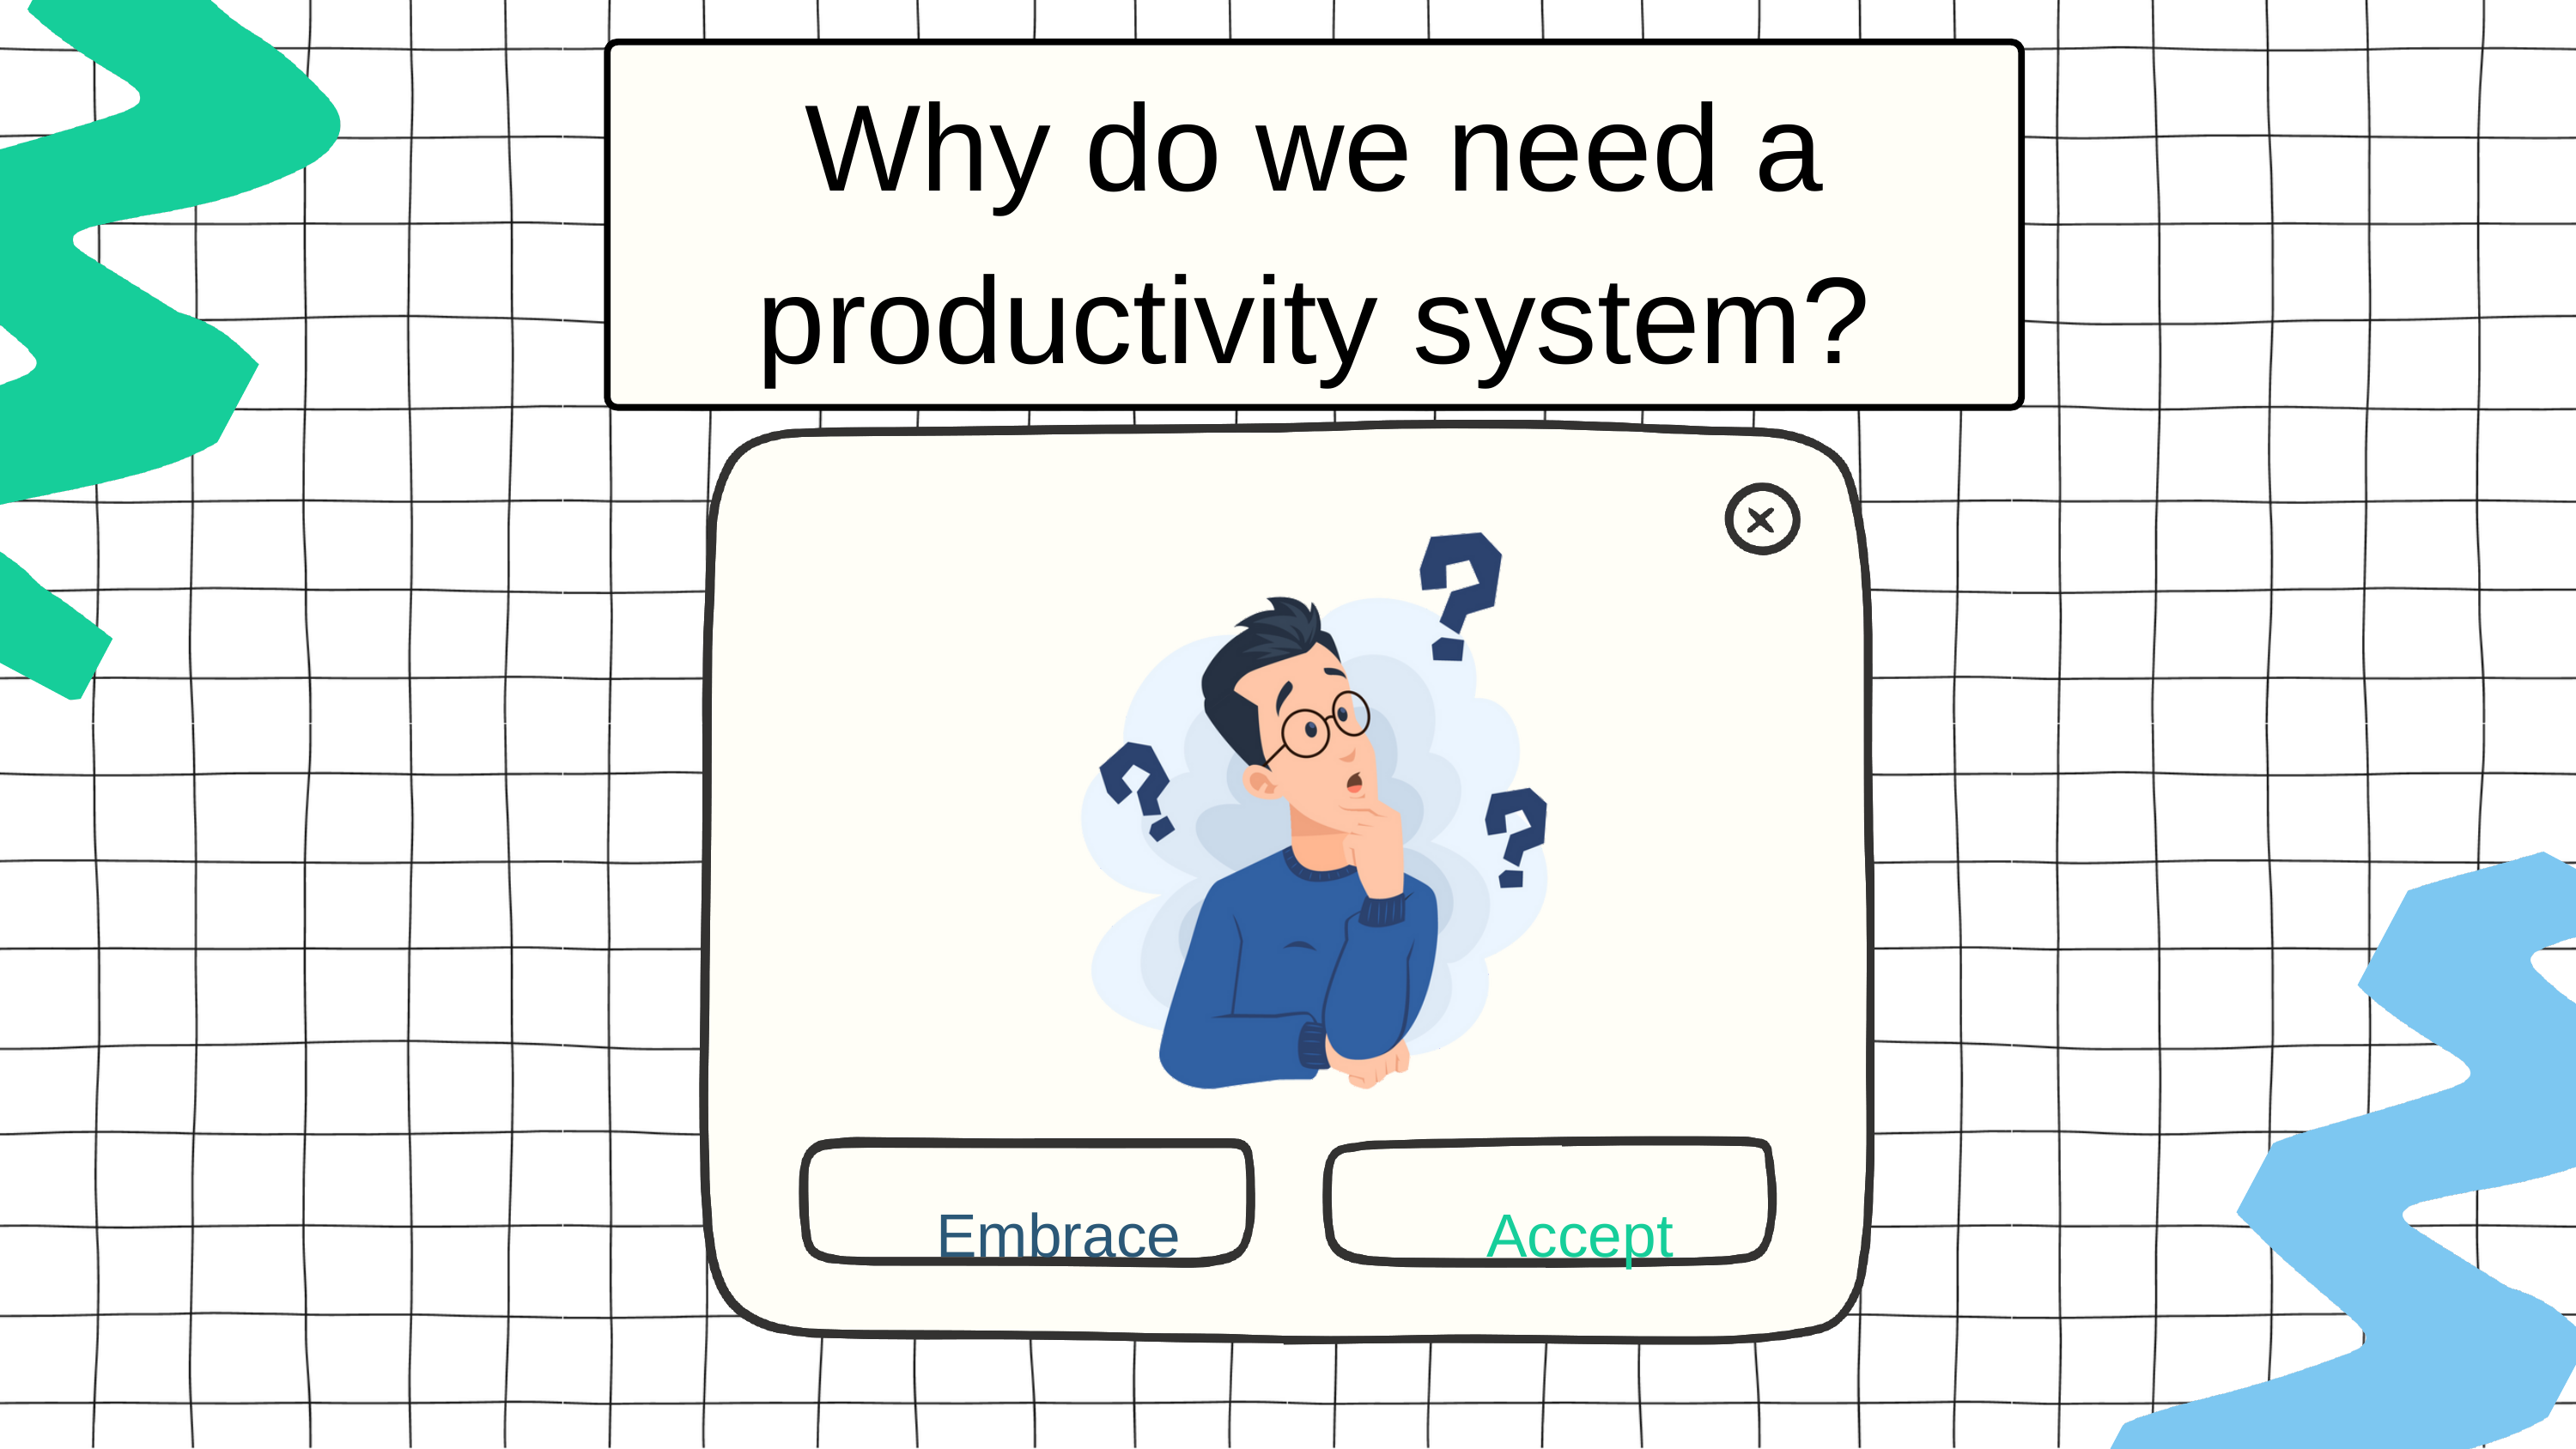

Why do we need a productivity system?

Embrace
Accept